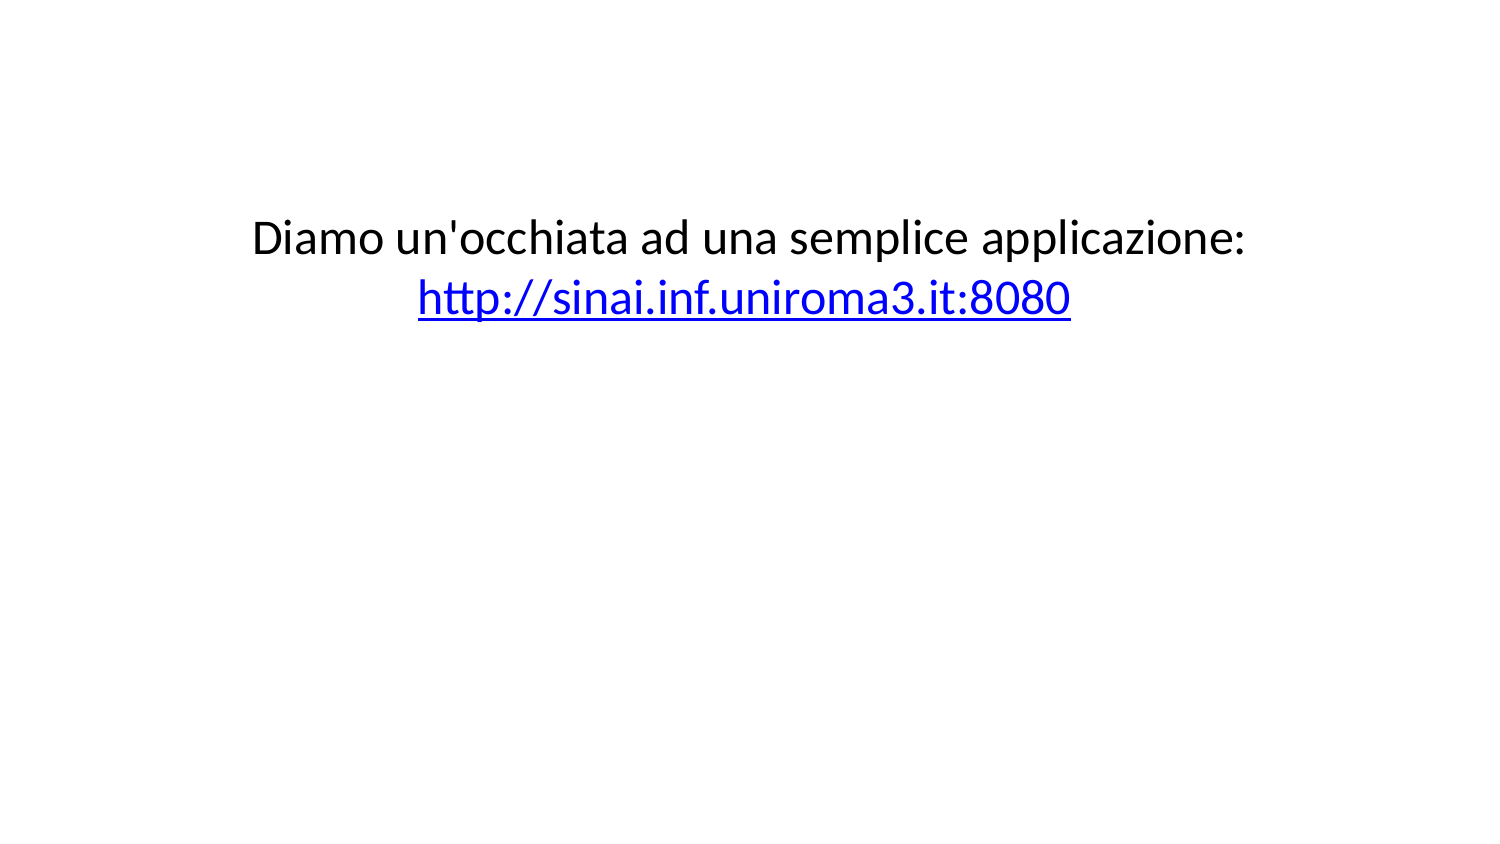

#
Diamo un'occhiata ad una semplice applicazione:
http://sinai.inf.uniroma3.it:8080